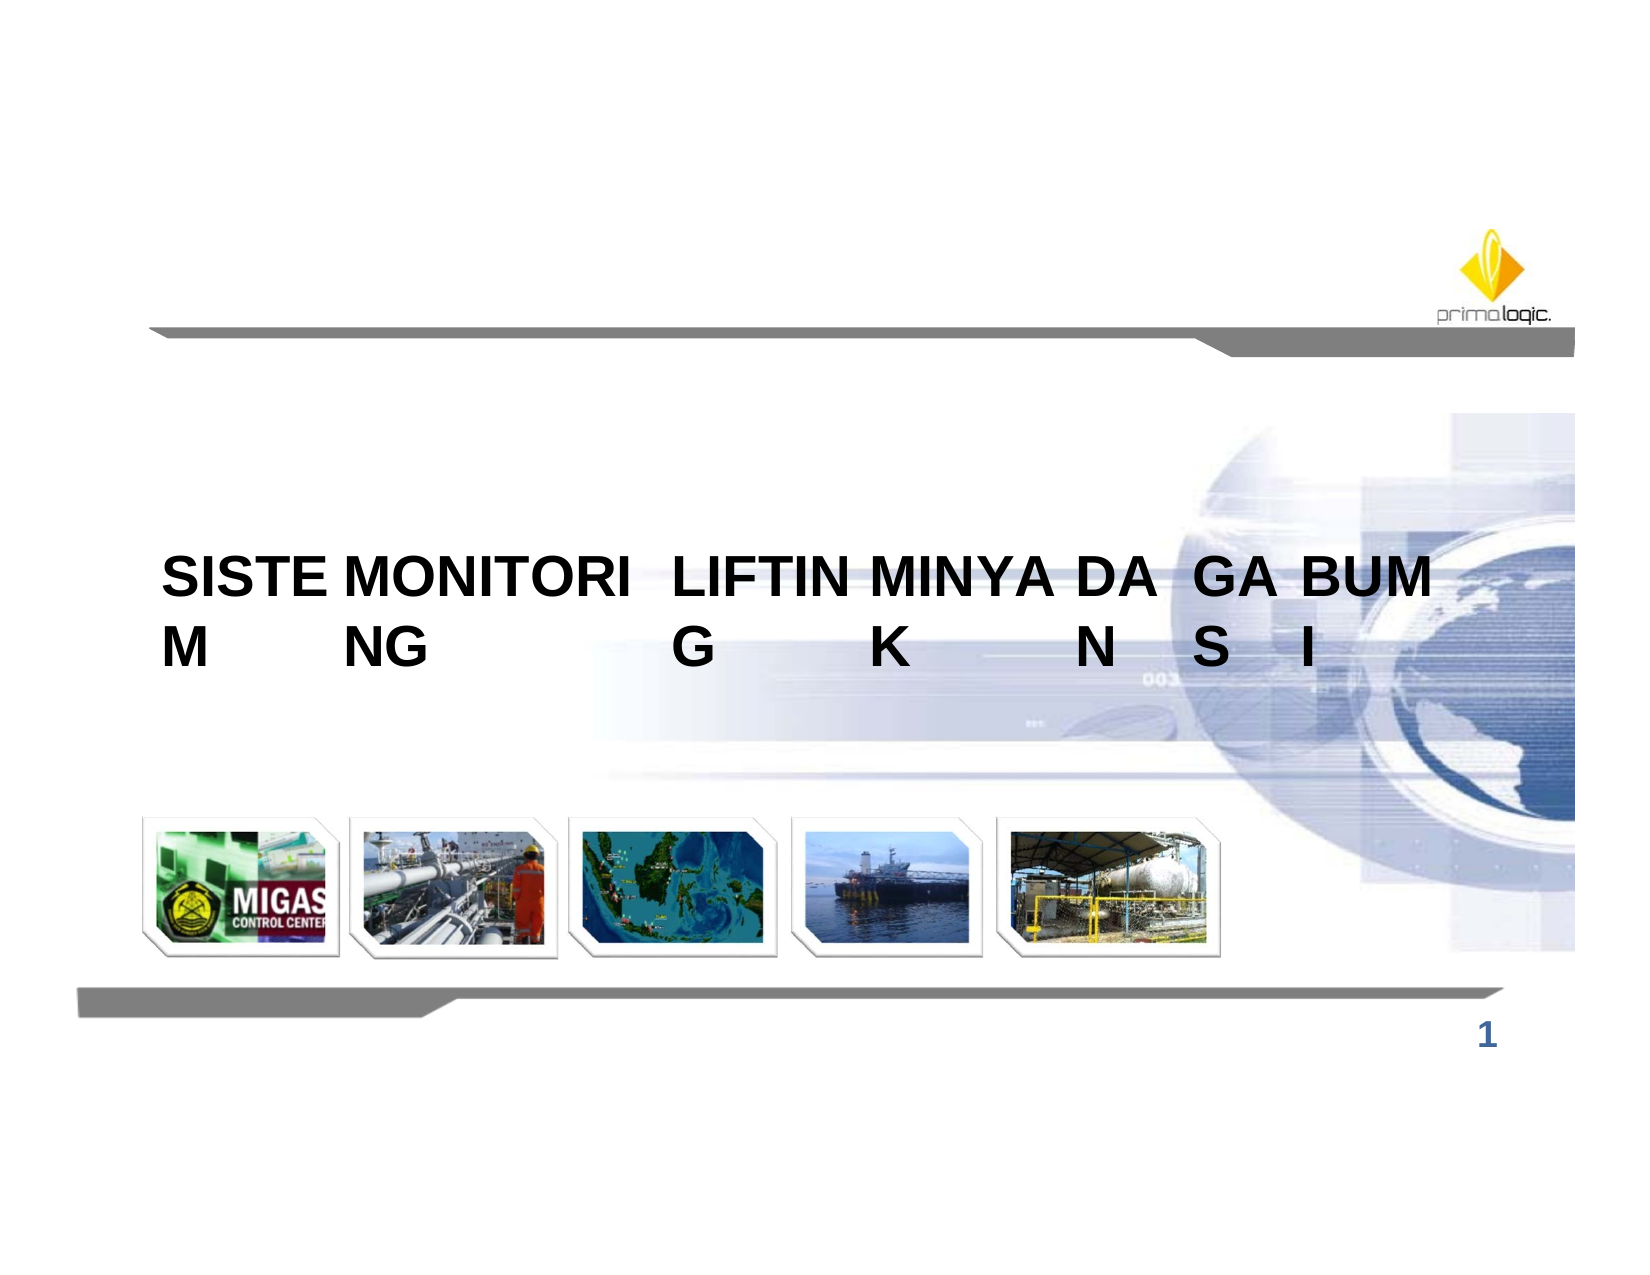

SISTEM
MONITORING
LIFTING
MINYAK
DAN
GAS
BUMI

1